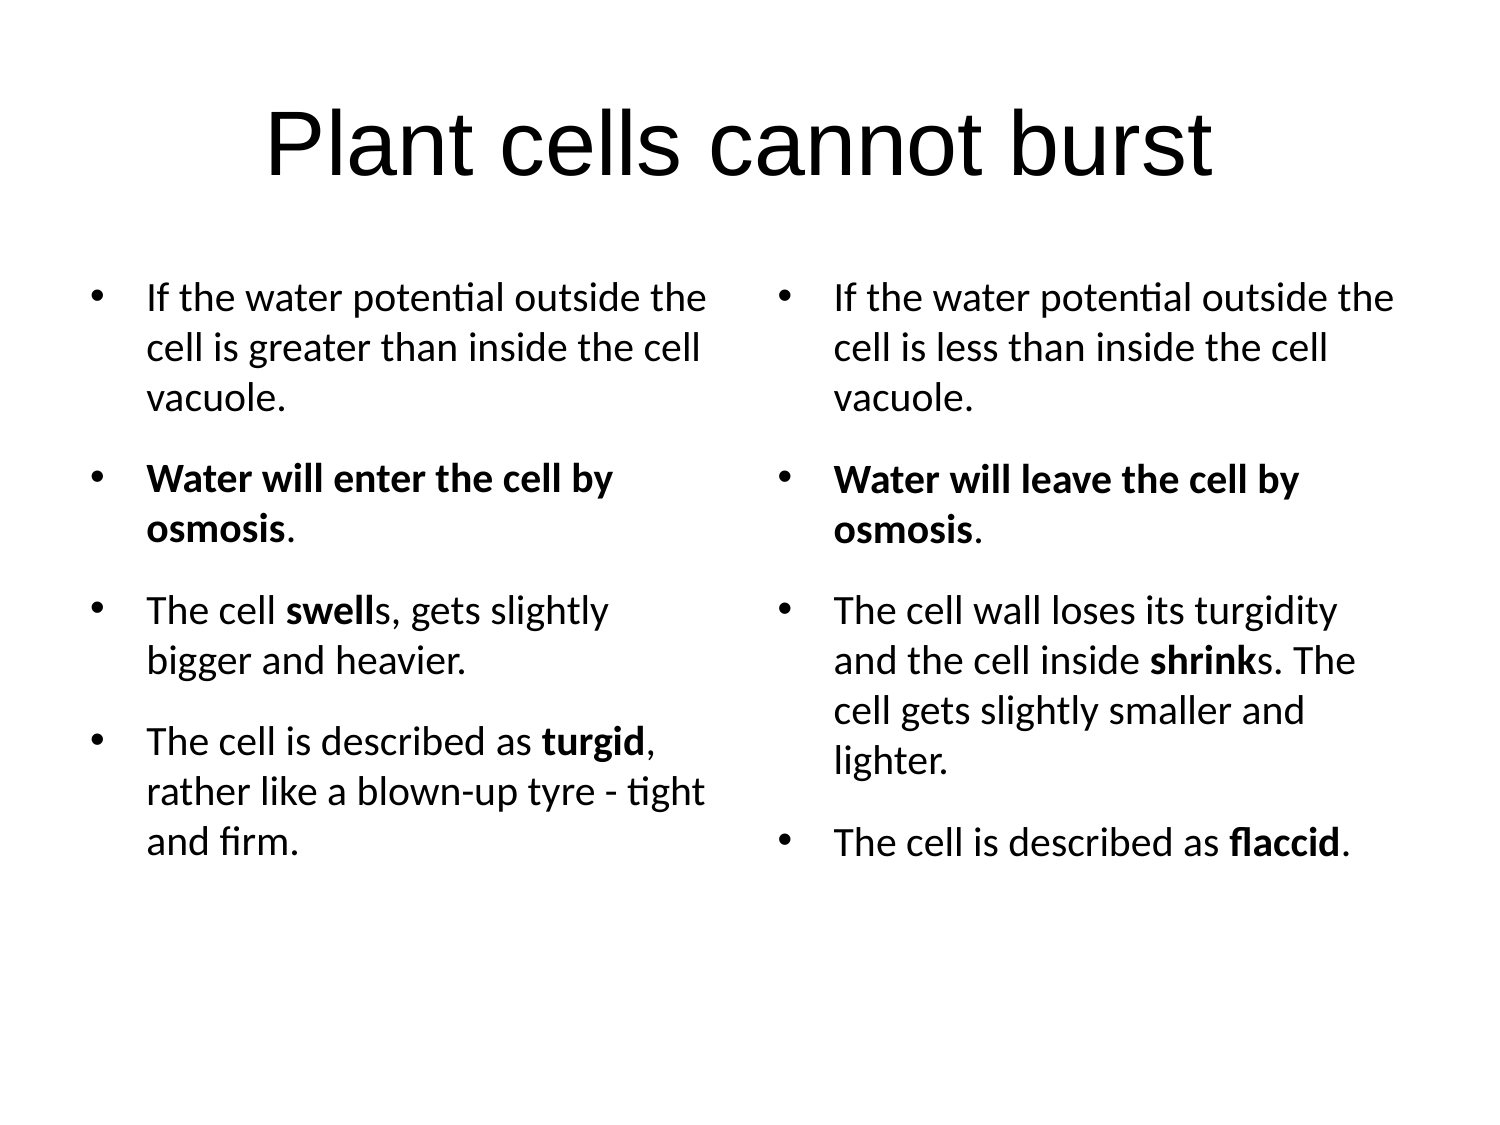

# Plant cells cannot burst
If the water potential outside the cell is greater than inside the cell vacuole.
Water will enter the cell by osmosis.
The cell swells, gets slightly bigger and heavier.
The cell is described as turgid, rather like a blown-up tyre - tight and firm.
If the water potential outside the cell is less than inside the cell vacuole.
Water will leave the cell by osmosis.
The cell wall loses its turgidity and the cell inside shrinks. The cell gets slightly smaller and lighter.
The cell is described as flaccid.